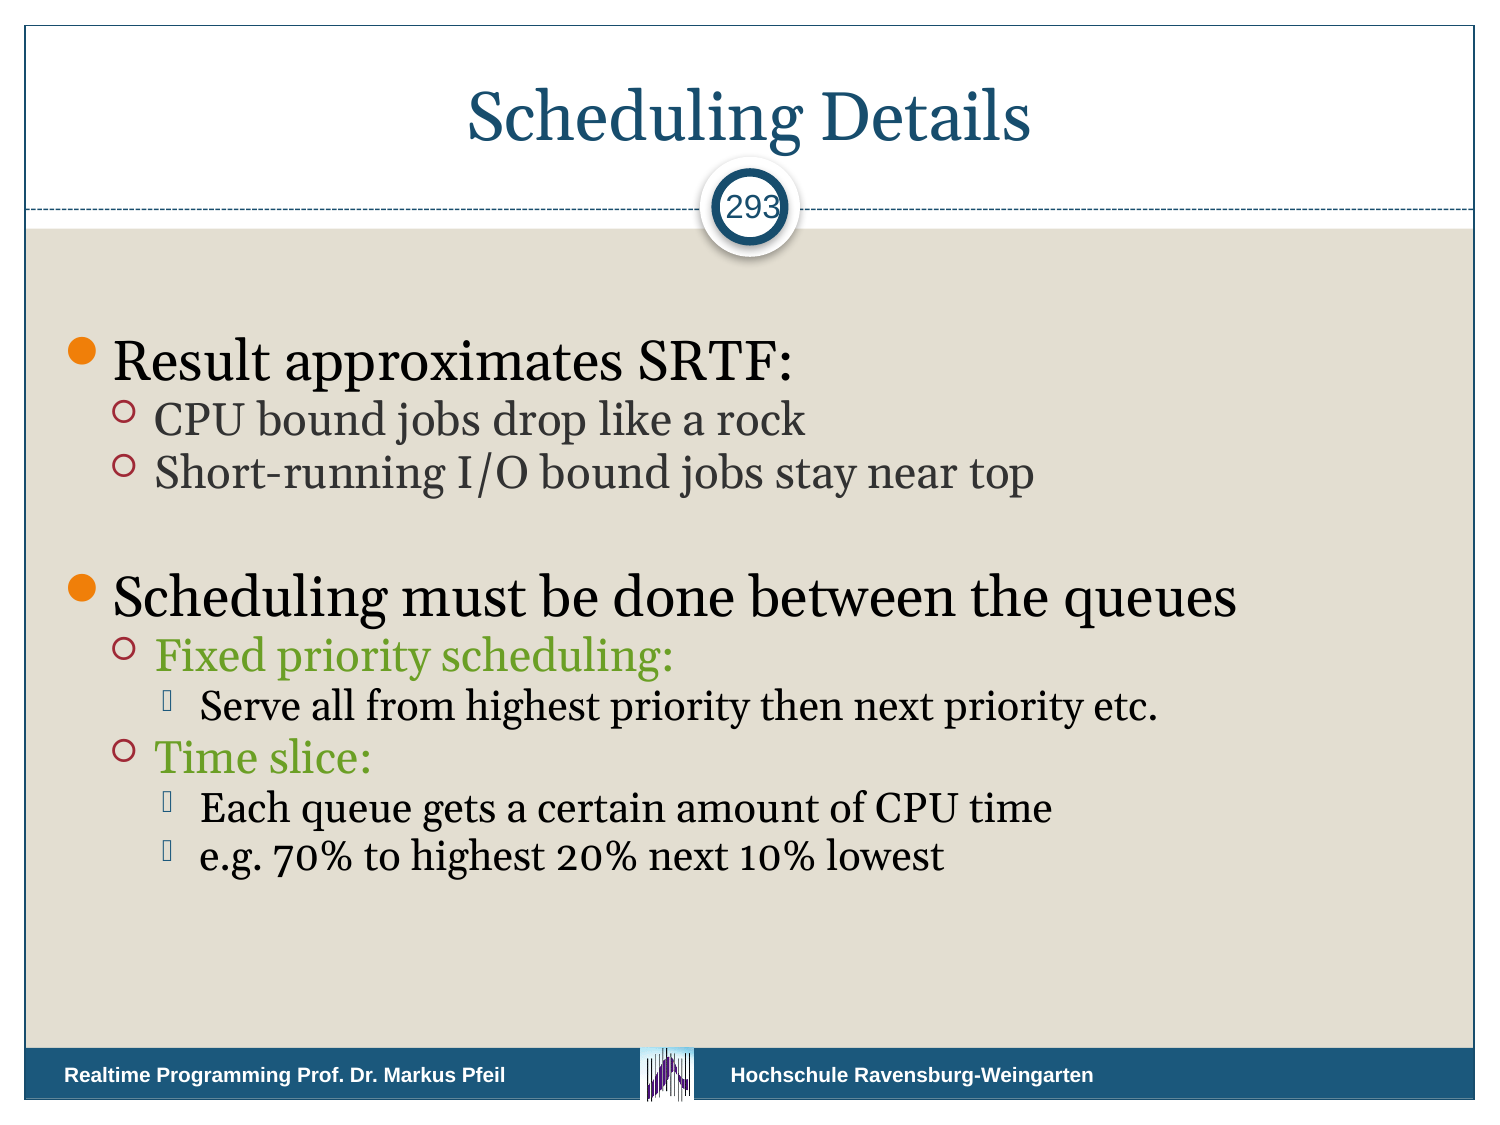

# Scheduling Details
293

Result approximates SRTF:
CPU bound jobs drop like a rock
Short-running I/O bound jobs stay near top

Scheduling must be done between the queues
Fixed priority scheduling:
Serve all from highest priority then next priority etc.
Time slice:
Each queue gets a certain amount of CPU time
e.g. 70% to highest 20% next 10% lowest
Realtime Programming Prof. Dr. Markus Pfeil